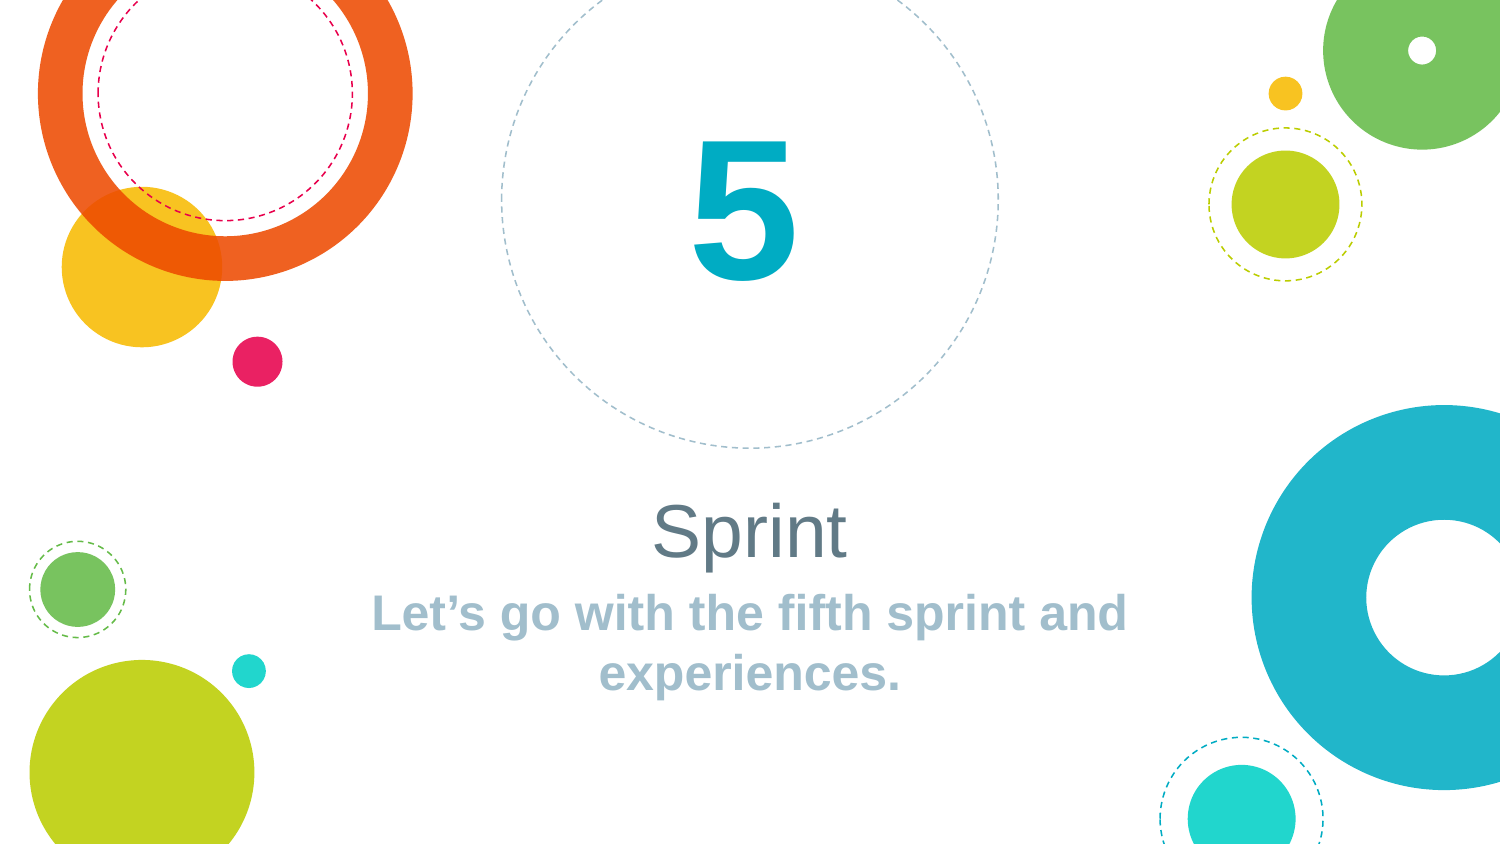

5
# Sprint
Let’s go with the fifth sprint and experiences.